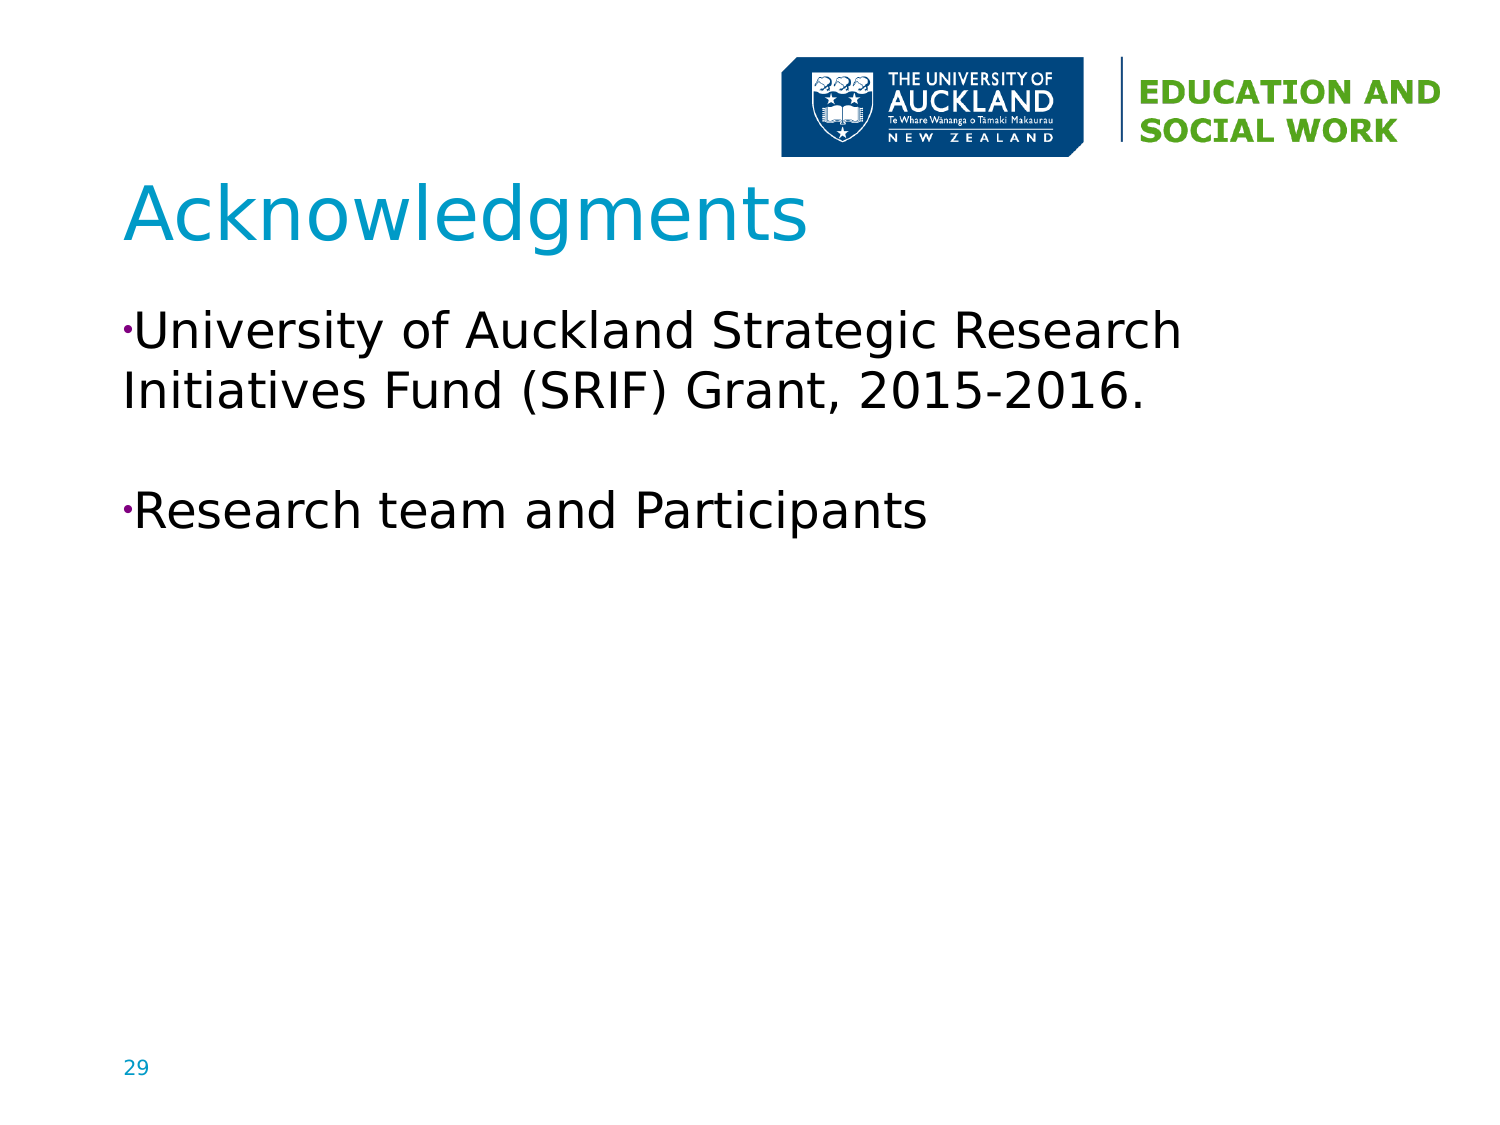

# Acknowledgments
University of Auckland Strategic Research     Initiatives Fund (SRIF) Grant, 2015-2016.

Research team and Participants
29